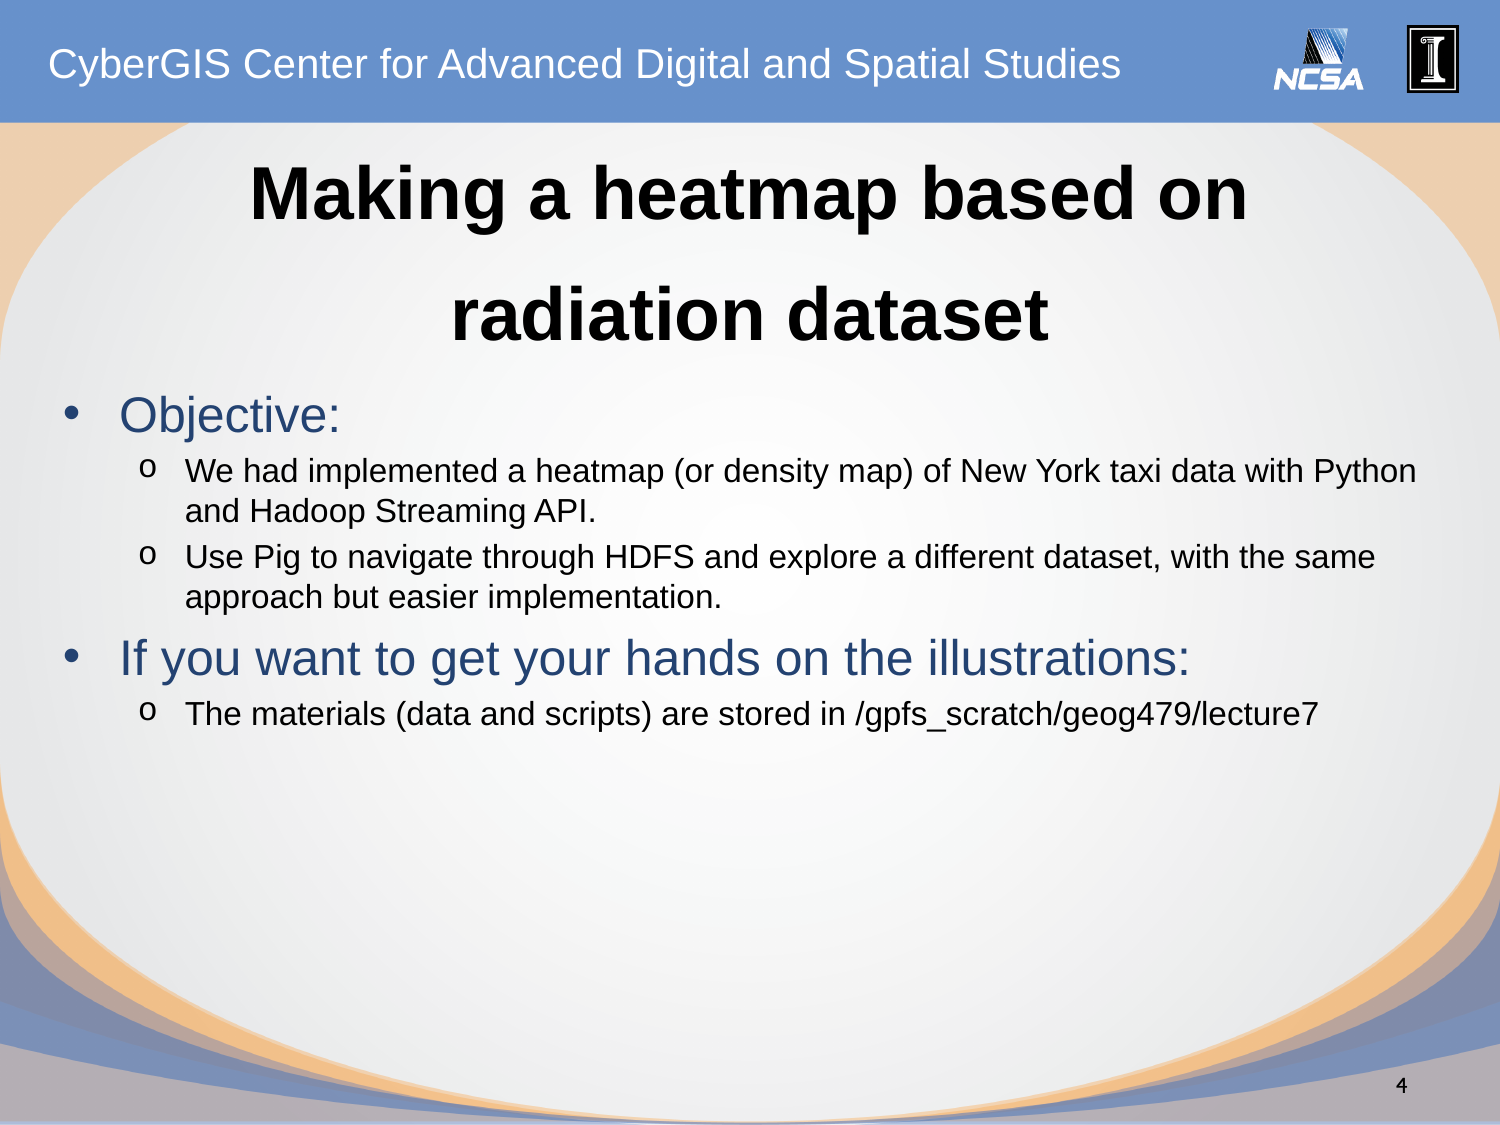

# Making a heatmap based on radiation dataset
Objective:
We had implemented a heatmap (or density map) of New York taxi data with Python and Hadoop Streaming API.
Use Pig to navigate through HDFS and explore a different dataset, with the same approach but easier implementation.
If you want to get your hands on the illustrations:
The materials (data and scripts) are stored in /gpfs_scratch/geog479/lecture7

4